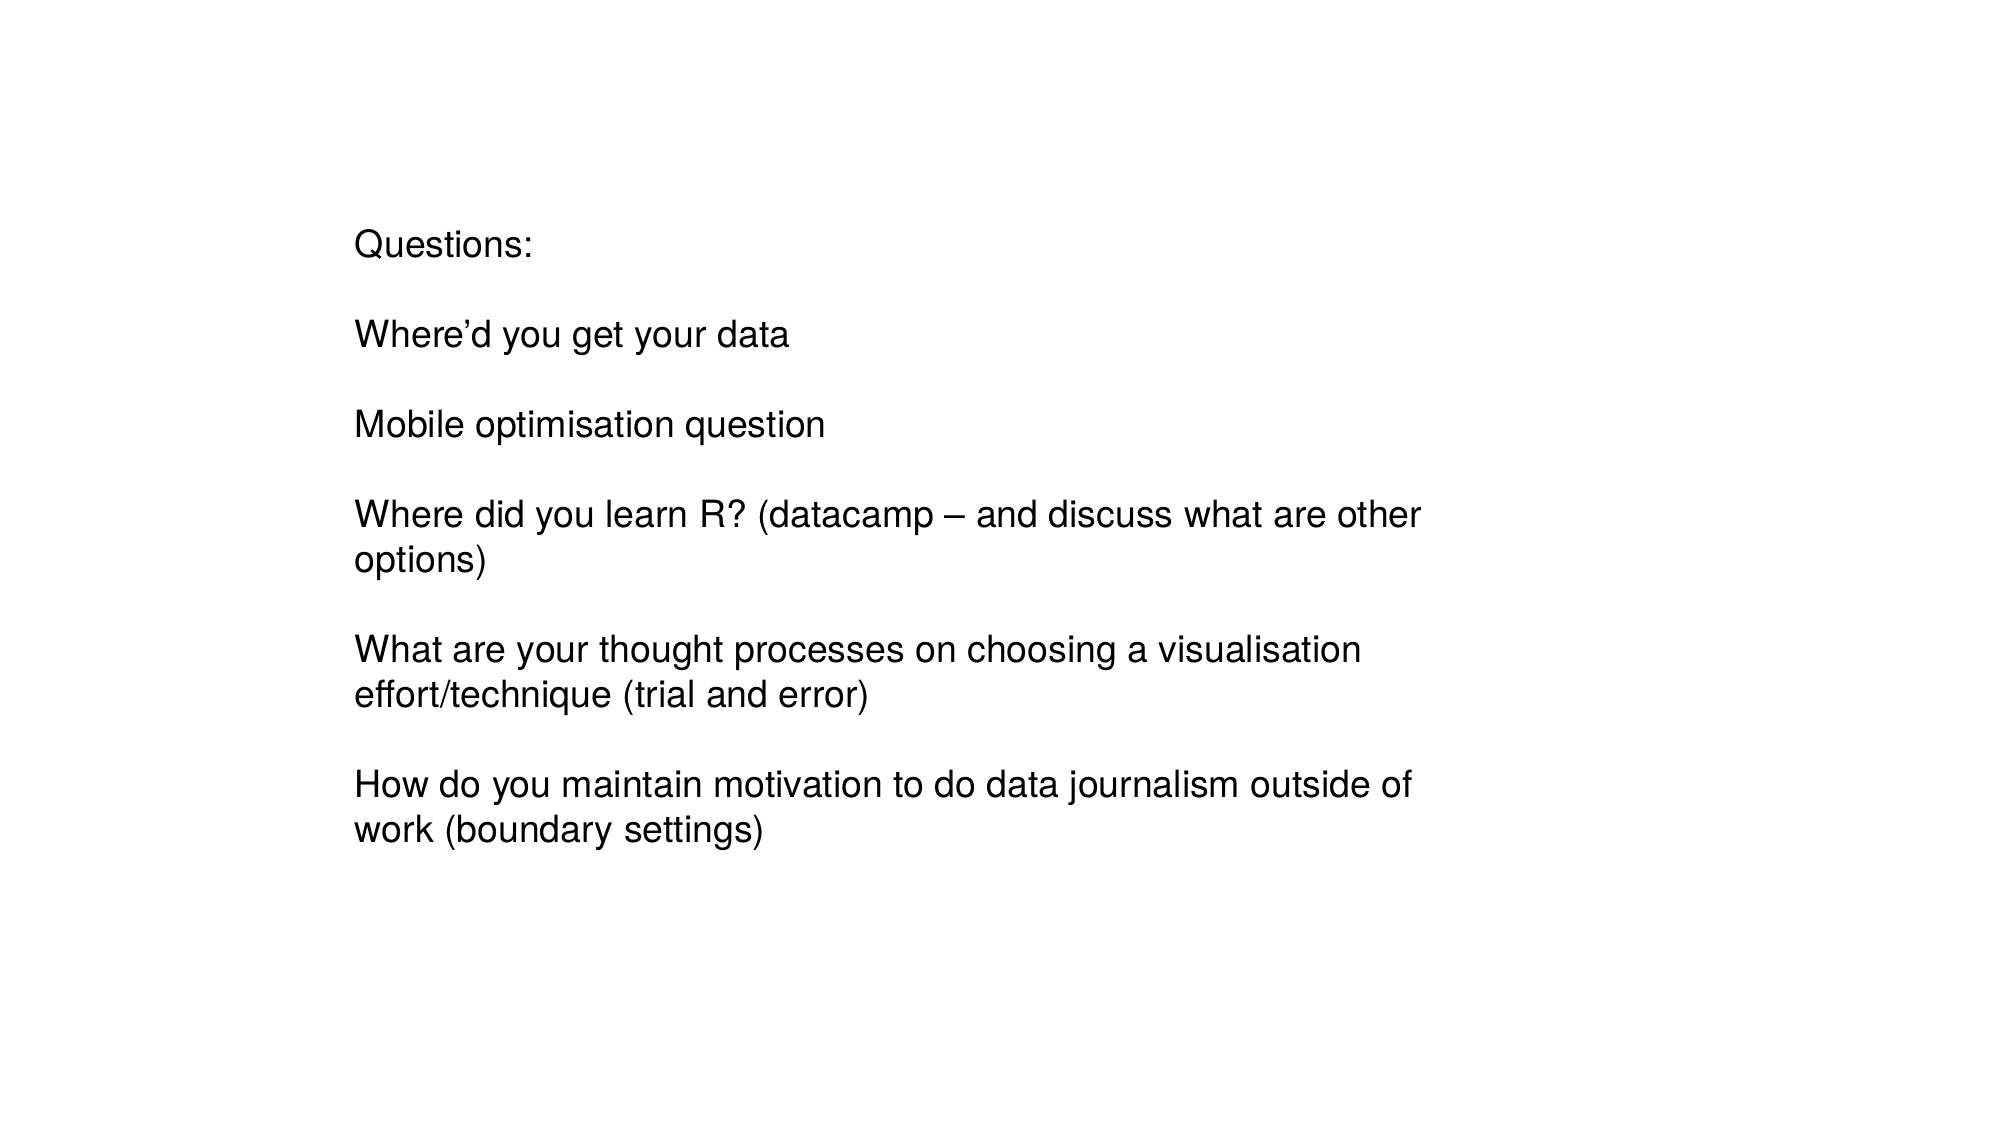

Questions:

Where’d you get your data

Mobile optimisation question

Where did you learn R? (datacamp – and discuss what are other options)

What are your thought processes on choosing a visualisation effort/technique (trial and error)

How do you maintain motivation to do data journalism outside of work (boundary settings)